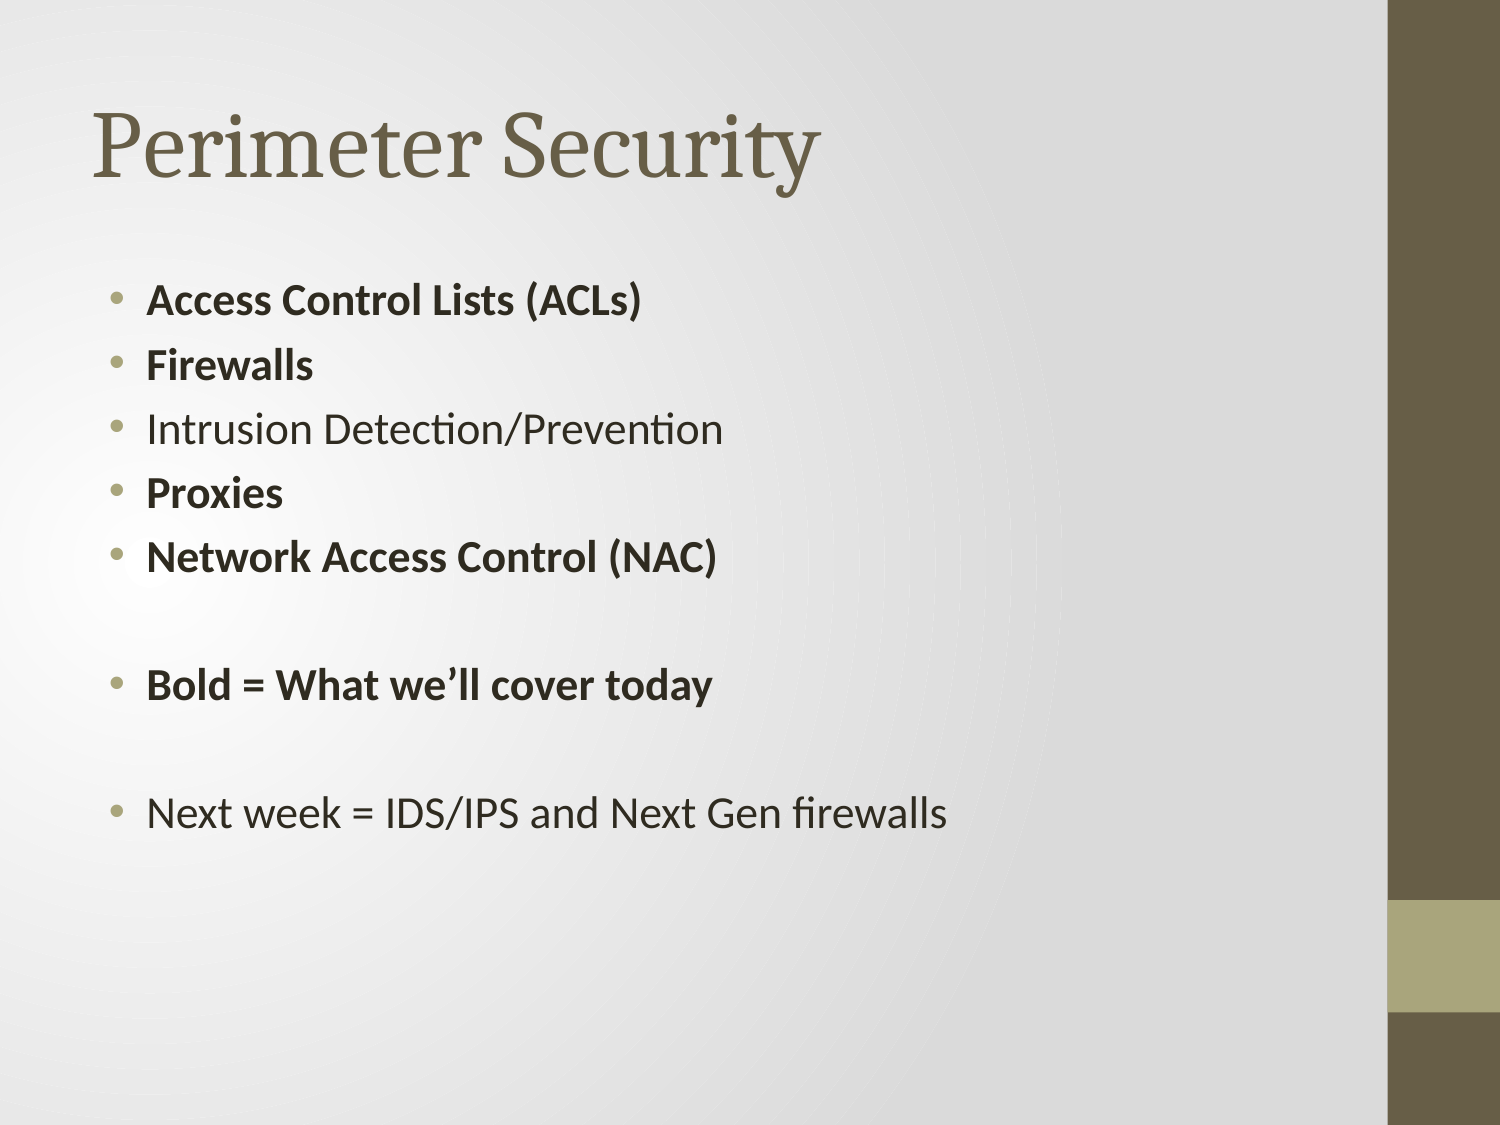

# Perimeter Security
Access Control Lists (ACLs)
Firewalls
Intrusion Detection/Prevention
Proxies
Network Access Control (NAC)

Bold = What we’ll cover today

Next week = IDS/IPS and Next Gen firewalls